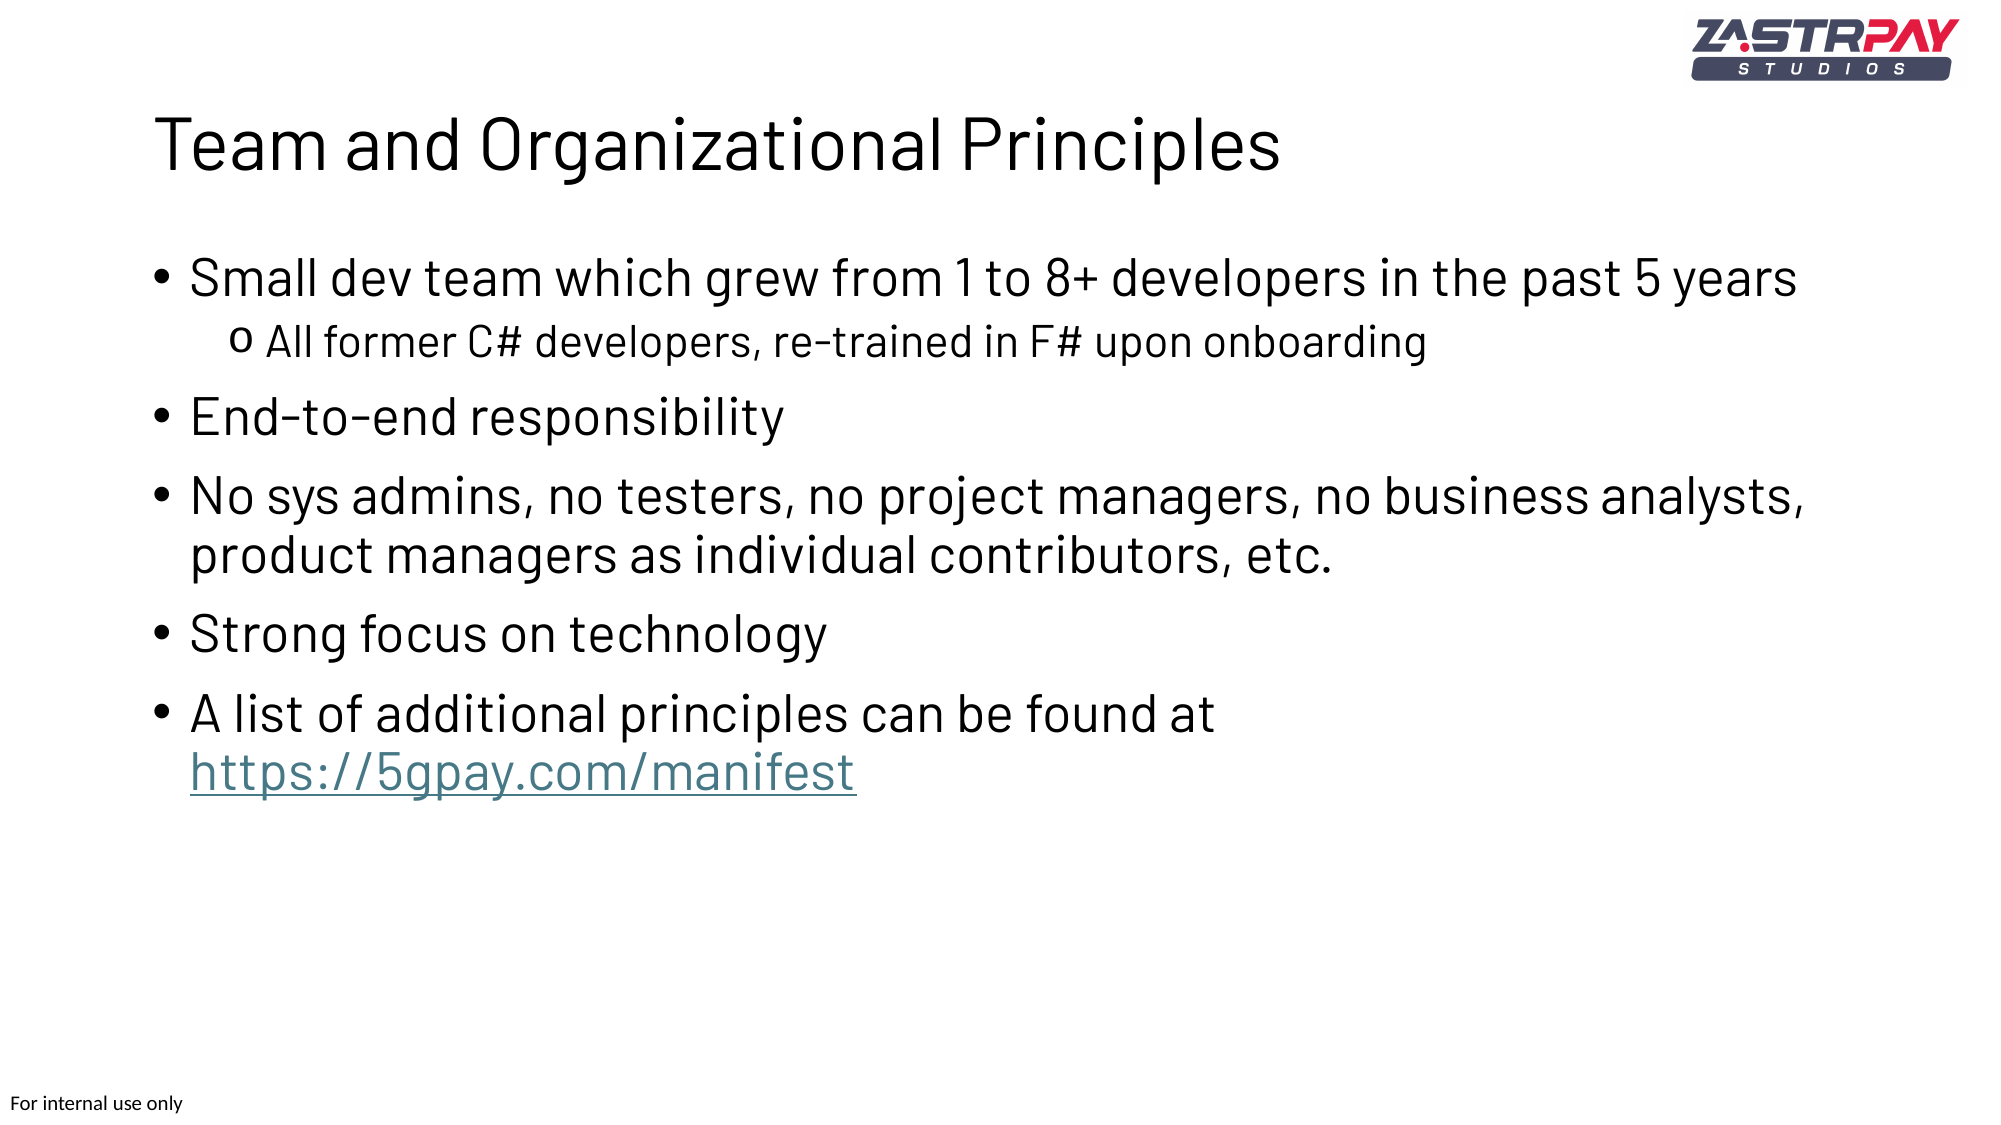

# Team and Organizational Principles
Small dev team which grew from 1 to 8+ developers in the past 5 years
All former C# developers, re-trained in F# upon onboarding
End-to-end responsibility
No sys admins, no testers, no project managers, no business analysts, product managers as individual contributors, etc.
Strong focus on technology
A list of additional principles can be found at https://5gpay.com/manifest